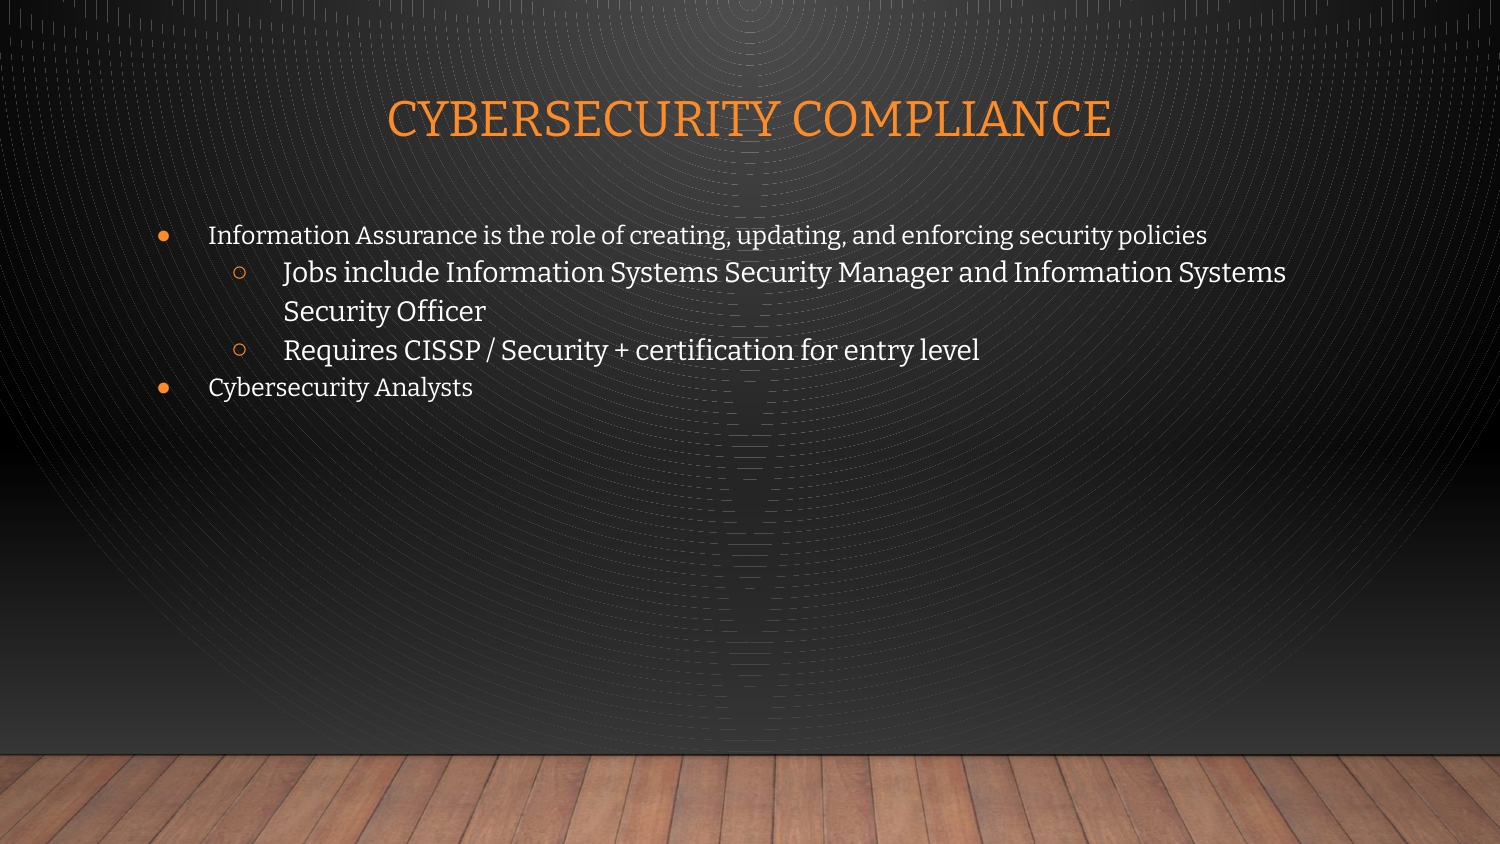

# Cybersecurity Compliance
Information Assurance is the role of creating, updating, and enforcing security policies
Jobs include Information Systems Security Manager and Information Systems Security Officer
Requires CISSP / Security + certification for entry level
Cybersecurity Analysts